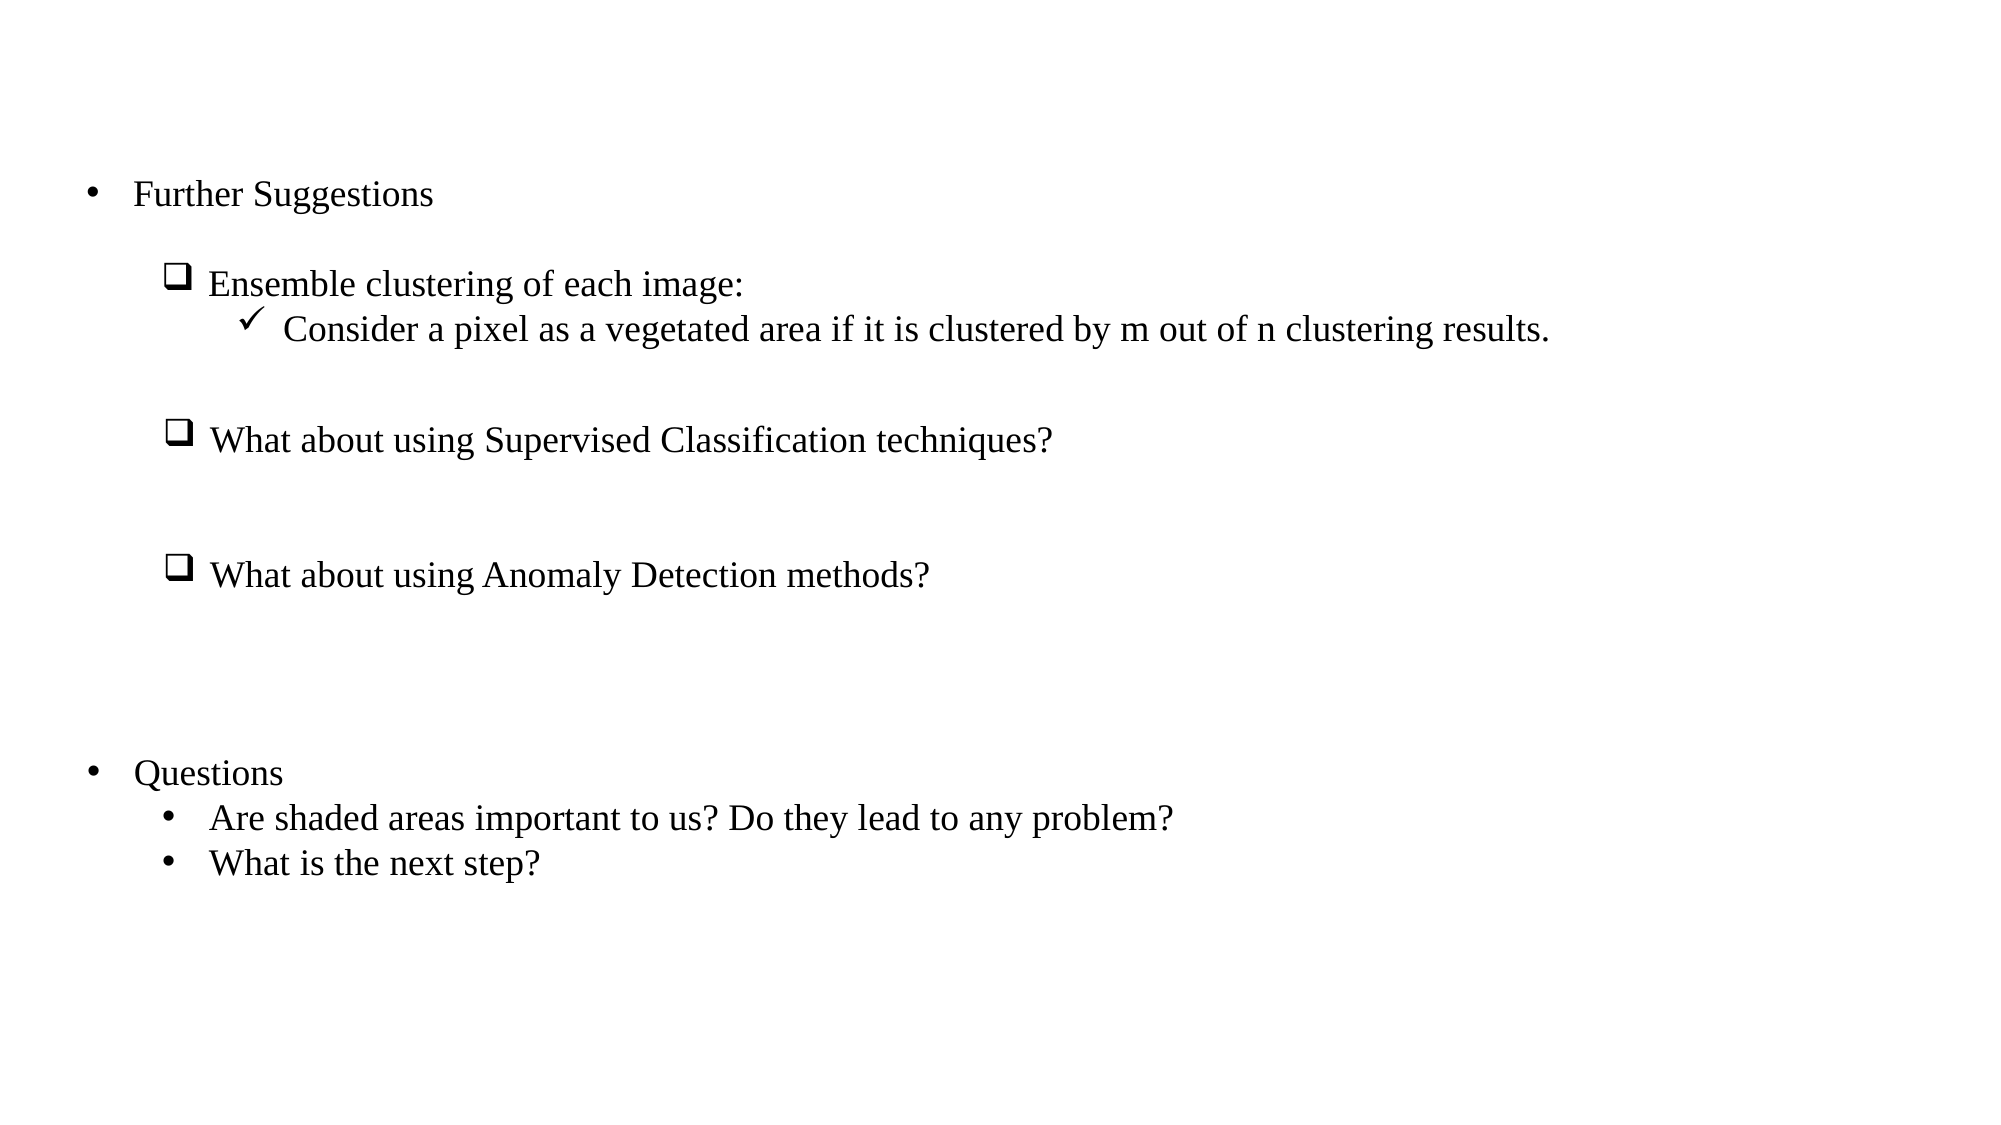

Further Suggestions

Ensemble clustering of each image:
Consider a pixel as a vegetated area if it is clustered by m out of n clustering results.

What about using Supervised Classification techniques?

What about using Anomaly Detection methods?

Questions
Are shaded areas important to us? Do they lead to any problem?
What is the next step?